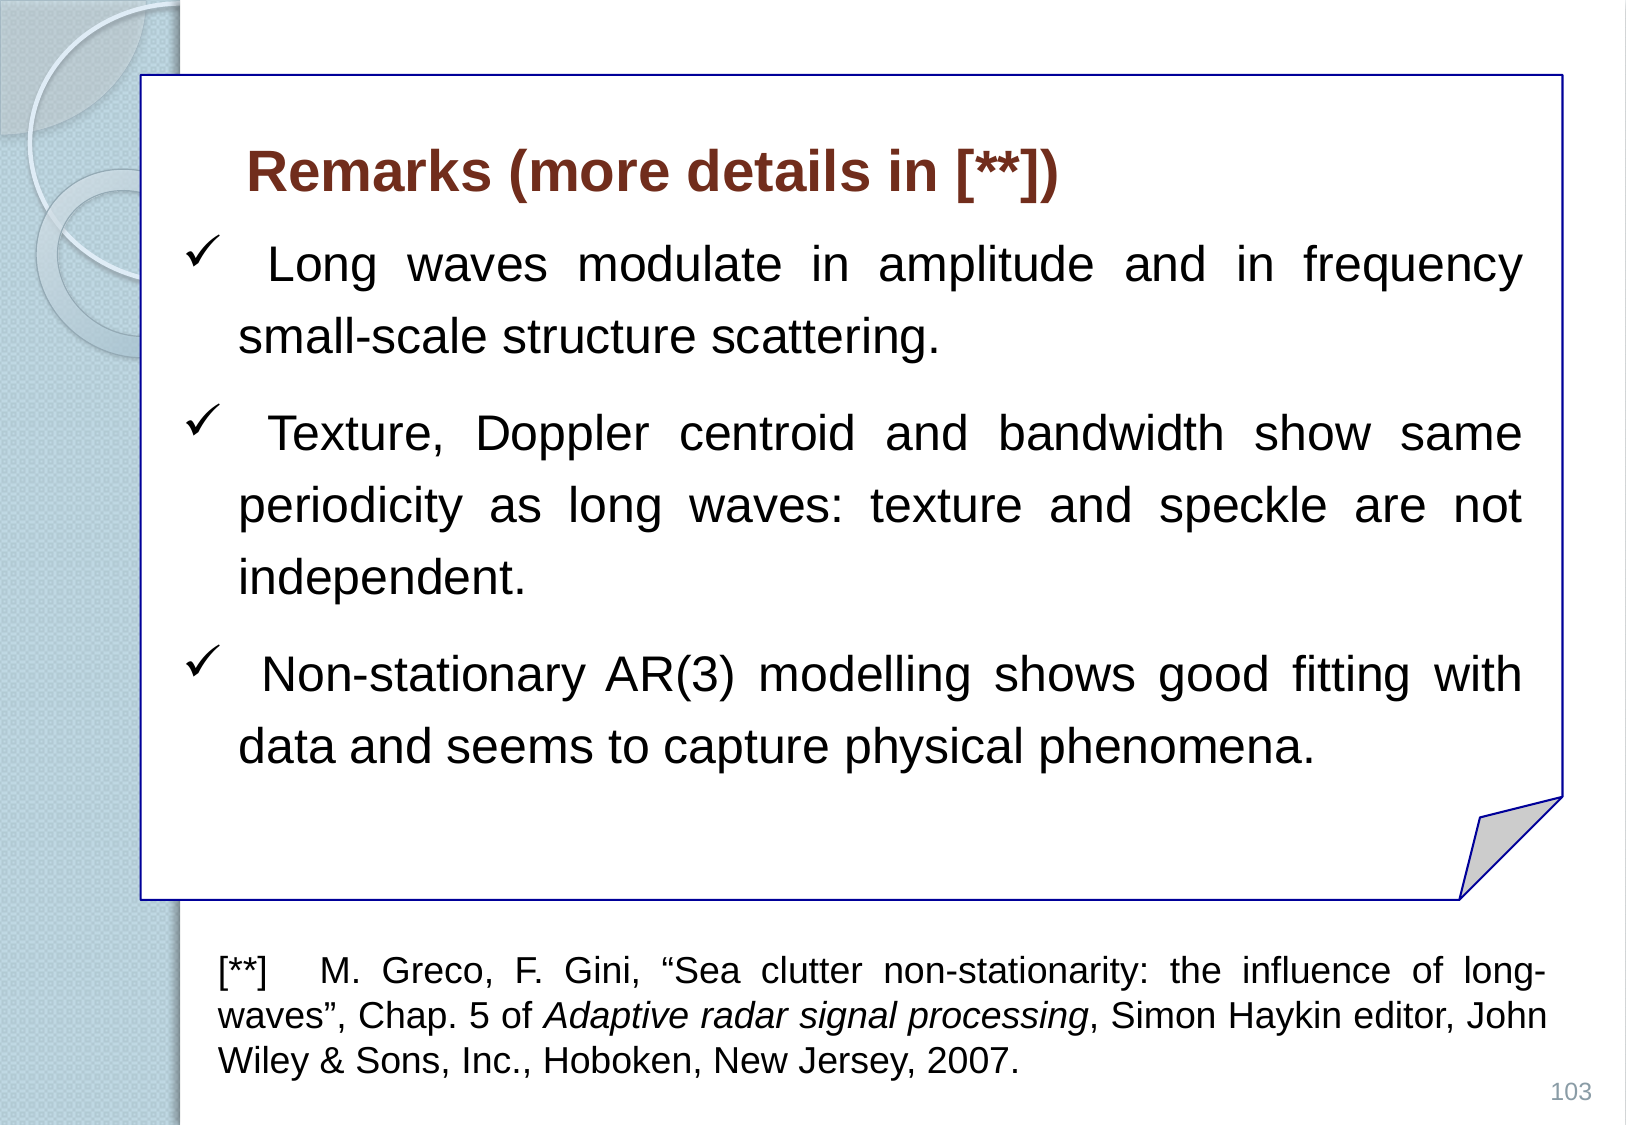

Remarks (more details in [**])
 Long waves modulate in amplitude and in frequency small-scale structure scattering.
 Texture, Doppler centroid and bandwidth show same periodicity as long waves: texture and speckle are not independent.
 Non-stationary AR(3) modelling shows good fitting with data and seems to capture physical phenomena.
[**]    M. Greco, F. Gini, “Sea clutter non-stationarity: the influence of long-waves”, Chap. 5 of Adaptive radar signal processing, Simon Haykin editor, John Wiley & Sons, Inc., Hoboken, New Jersey, 2007.
103